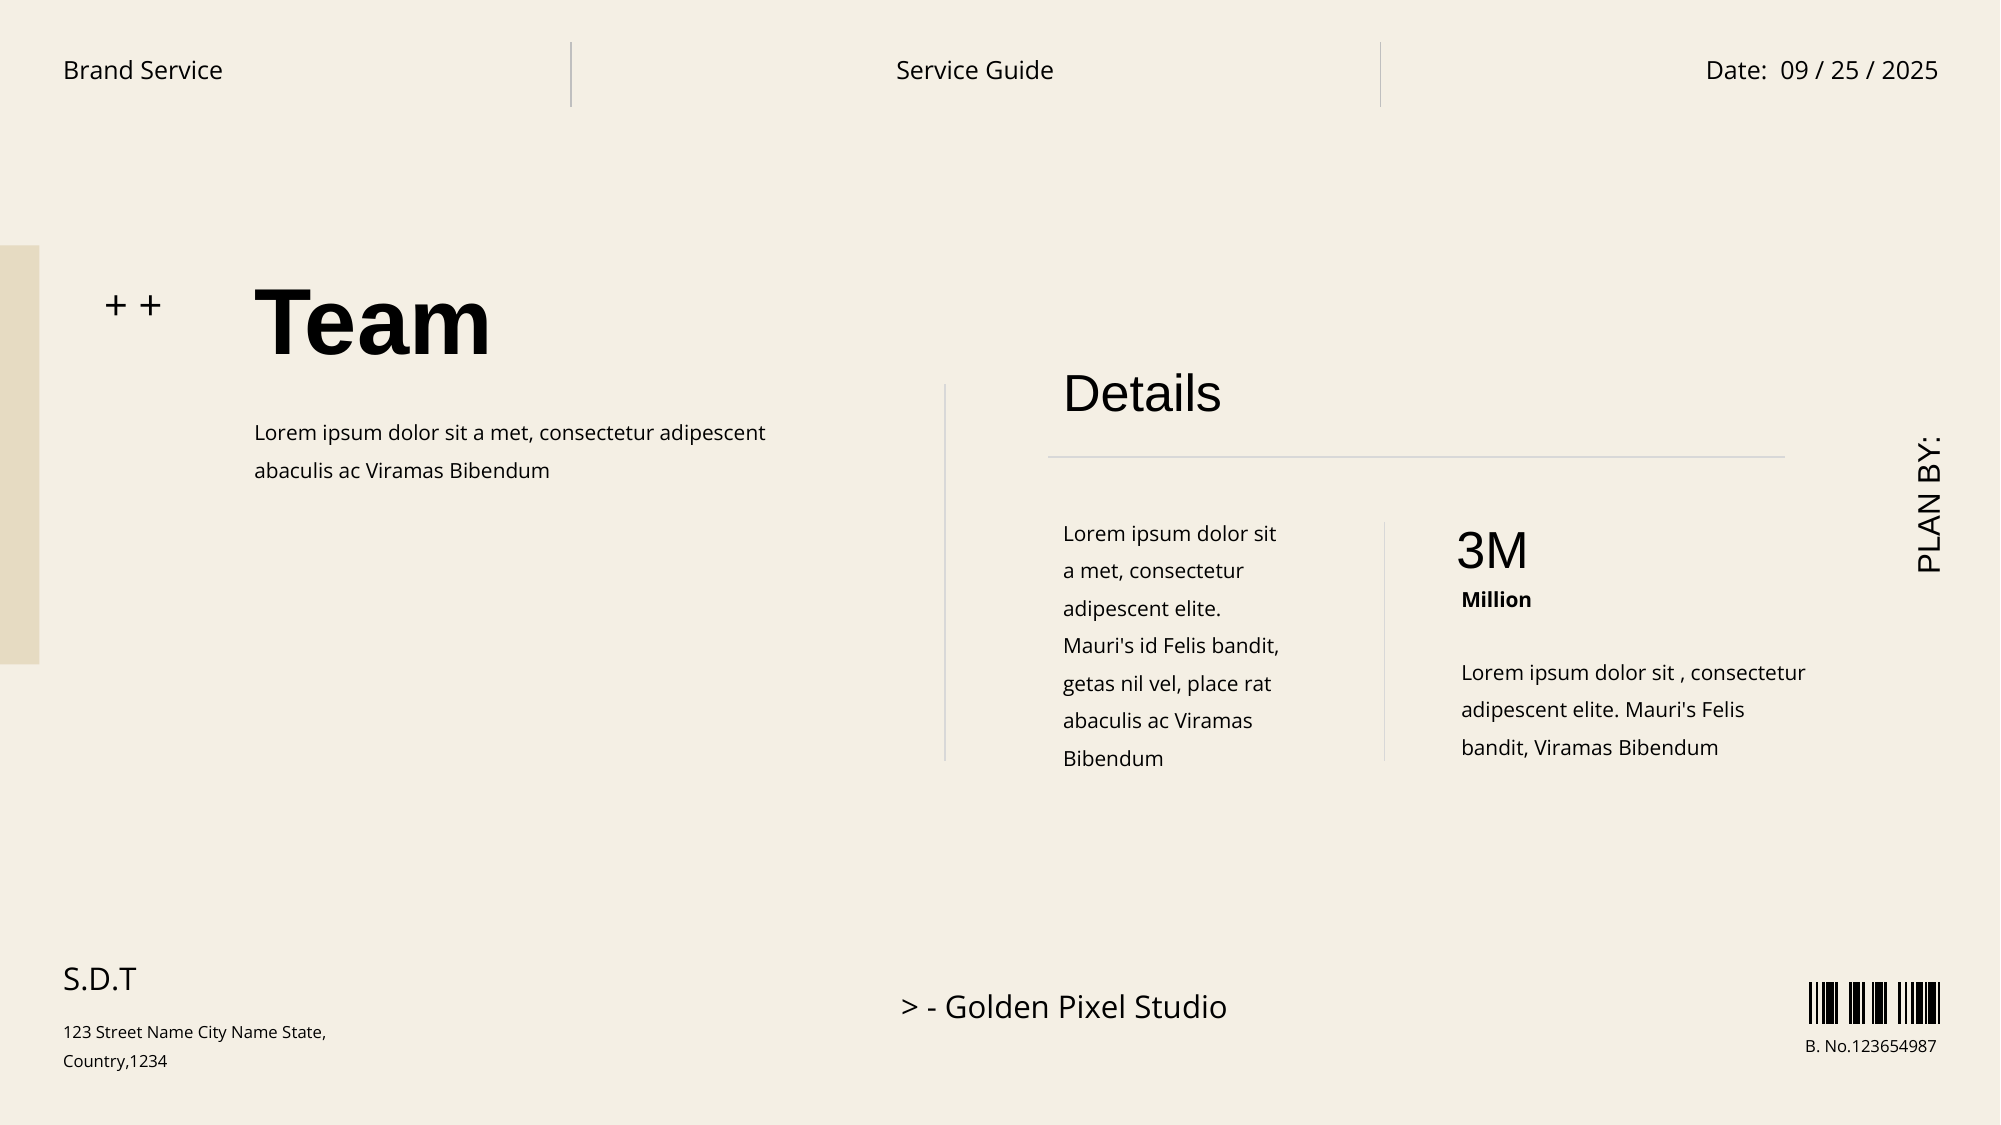

Brand Service
Service Guide
Date:  09 / 25 / 2025

Team
+ +
Details
Lorem ipsum dolor sit a met, consectetur adipescent abaculis ac Viramas Bibendum
PLAN BY:
Lorem ipsum dolor sit a met, consectetur adipescent elite. Mauri's id Felis bandit, getas nil vel, place rat abaculis ac Viramas Bibendum
3M

Million
Lorem ipsum dolor sit , consectetur adipescent elite. Mauri's Felis bandit, Viramas Bibendum
S.D.T
> - Golden Pixel Studio
123 Street Name City Name State, Country,1234
B. No.123654987